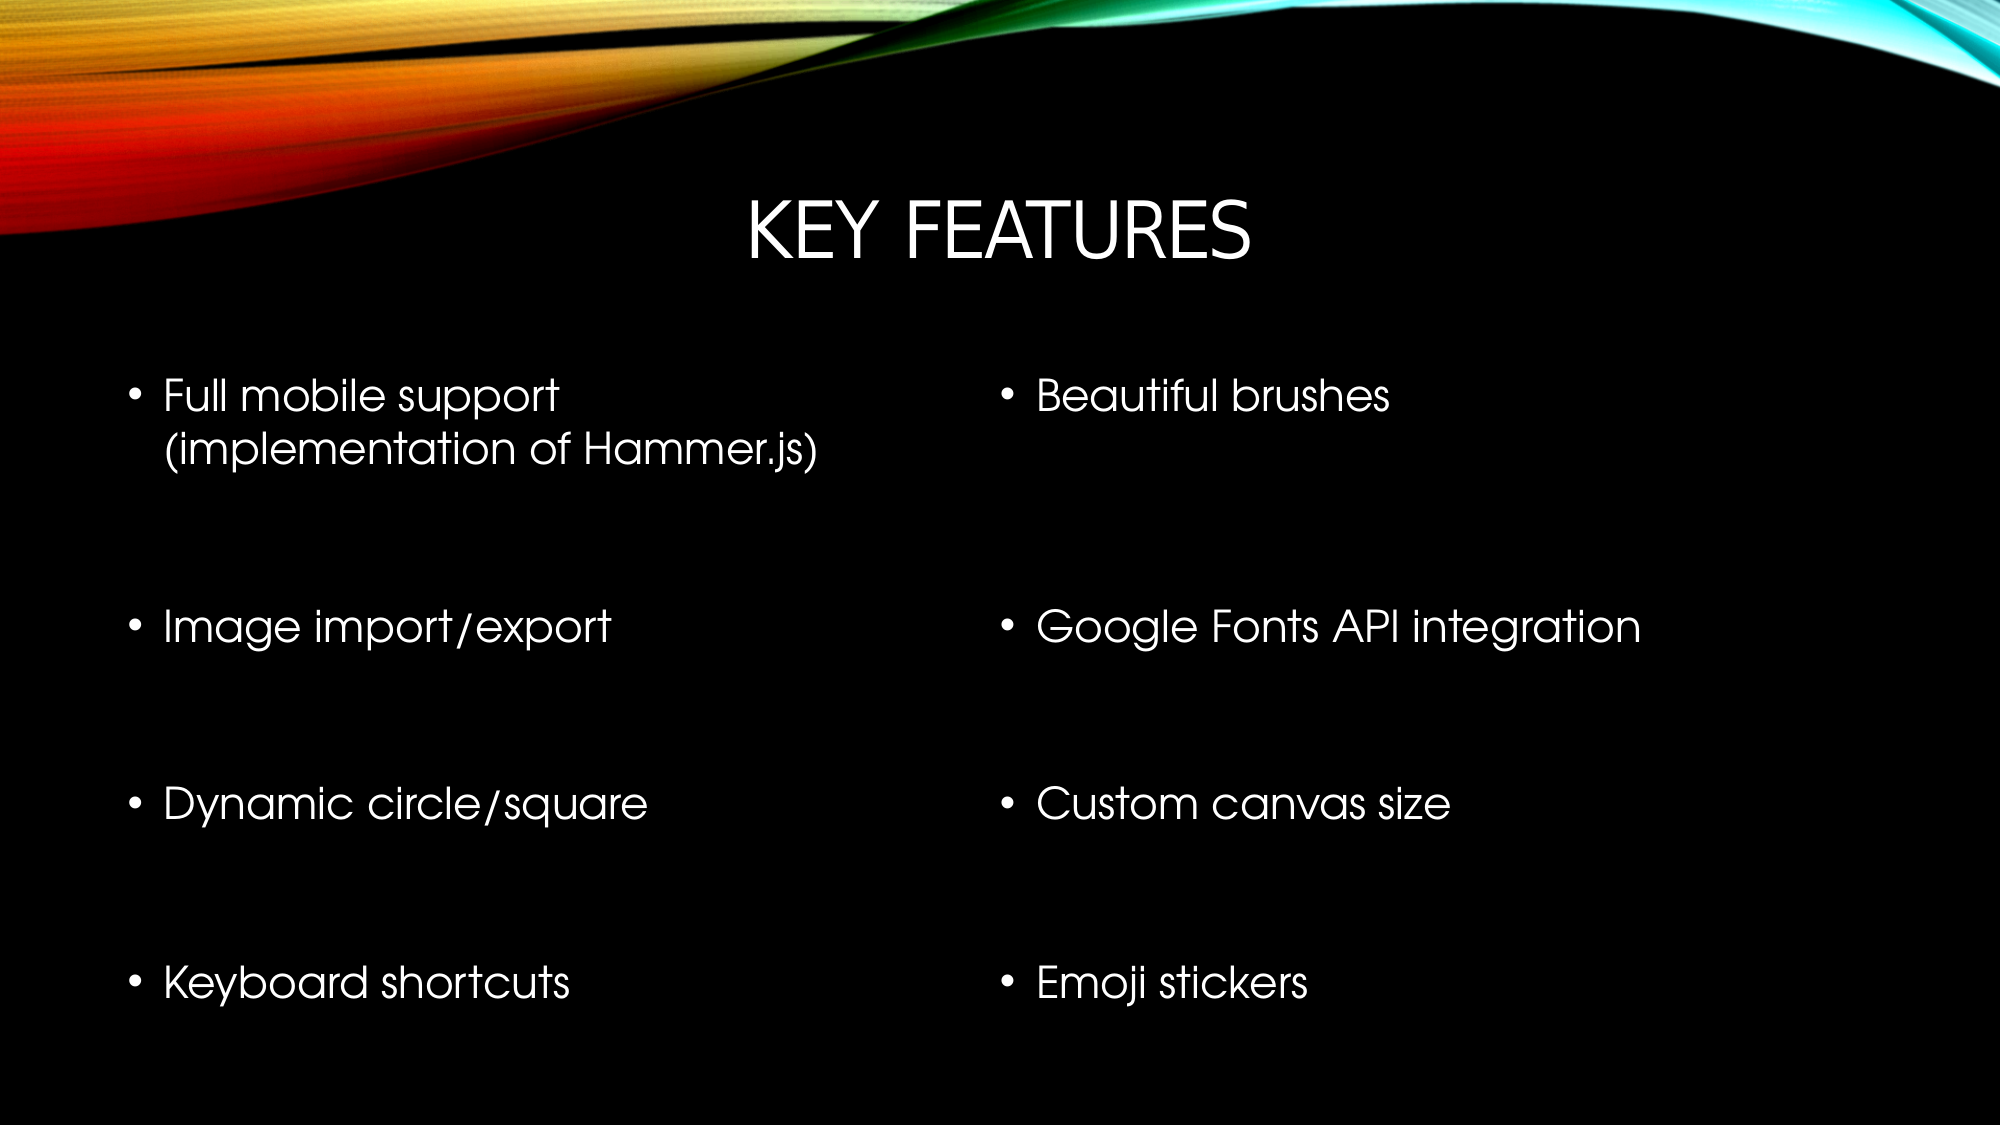

# Key Features
Full mobile support
(implementation of Hammer.js)
Image import/export
Dynamic circle/square
Keyboard shortcuts
Beautiful brushes
Google Fonts API integration
Custom canvas size
Emoji stickers